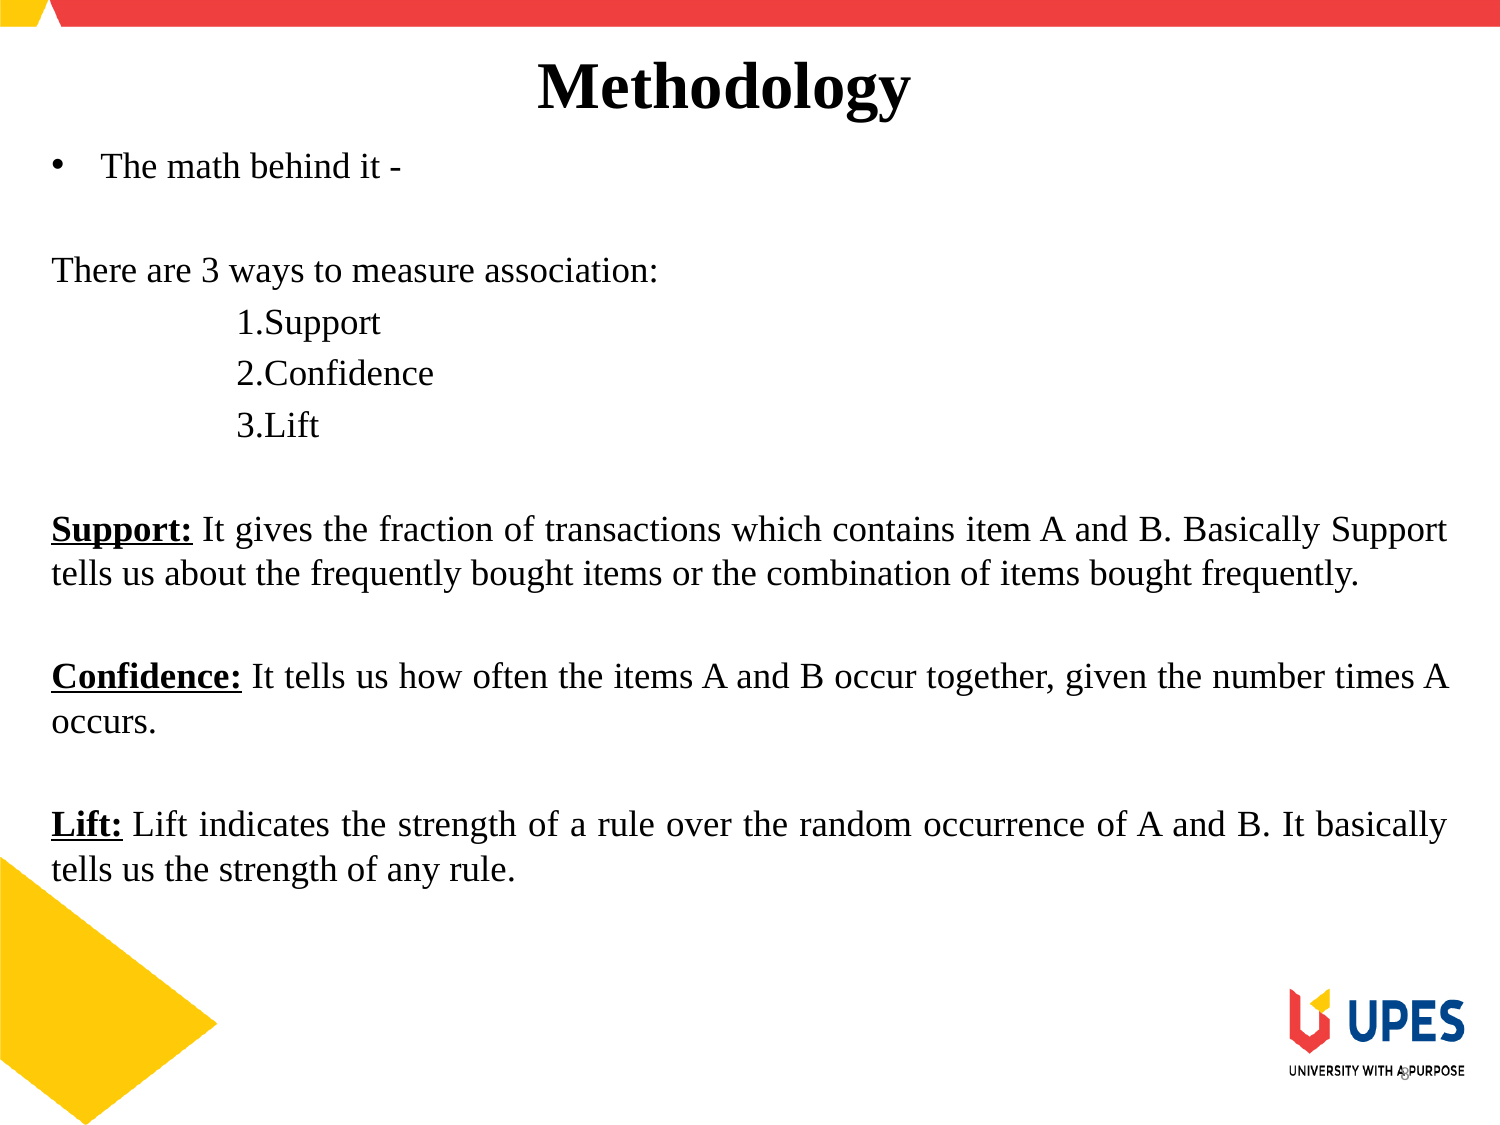

Methodology
The math behind it -

There are 3 ways to measure association:
                    1.Support
                    2.Confidence
                    3.Lift

Support: It gives the fraction of transactions which contains item A and B. Basically Support tells us about the frequently bought items or the combination of items bought frequently.

Confidence: It tells us how often the items A and B occur together, given the number times A occurs.

Lift: Lift indicates the strength of a rule over the random occurrence of A and B. It basically tells us the strength of any rule.

8